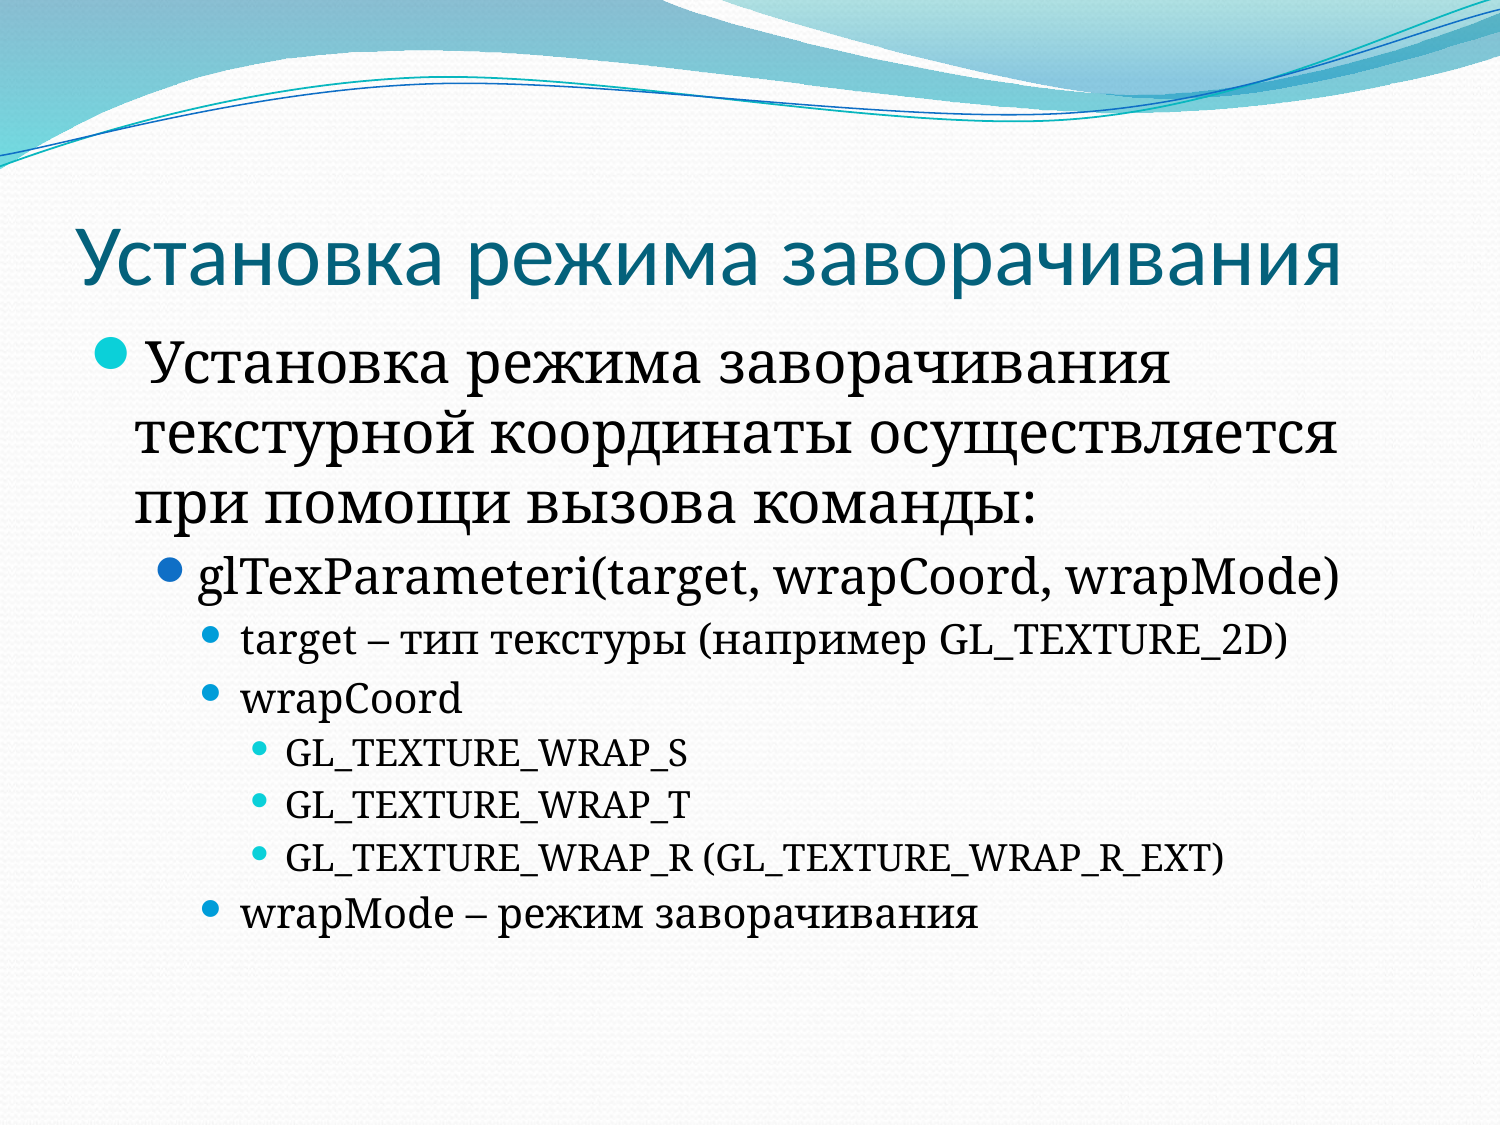

# Установка режима заворачивания
Установка режима заворачивания текстурной координаты осуществляется при помощи вызова команды:
glTexParameteri(target, wrapCoord, wrapMode)
target – тип текстуры (например GL_TEXTURE_2D)
wrapCoord
GL_TEXTURE_WRAP_S
GL_TEXTURE_WRAP_T
GL_TEXTURE_WRAP_R (GL_TEXTURE_WRAP_R_EXT)
wrapMode – режим заворачивания